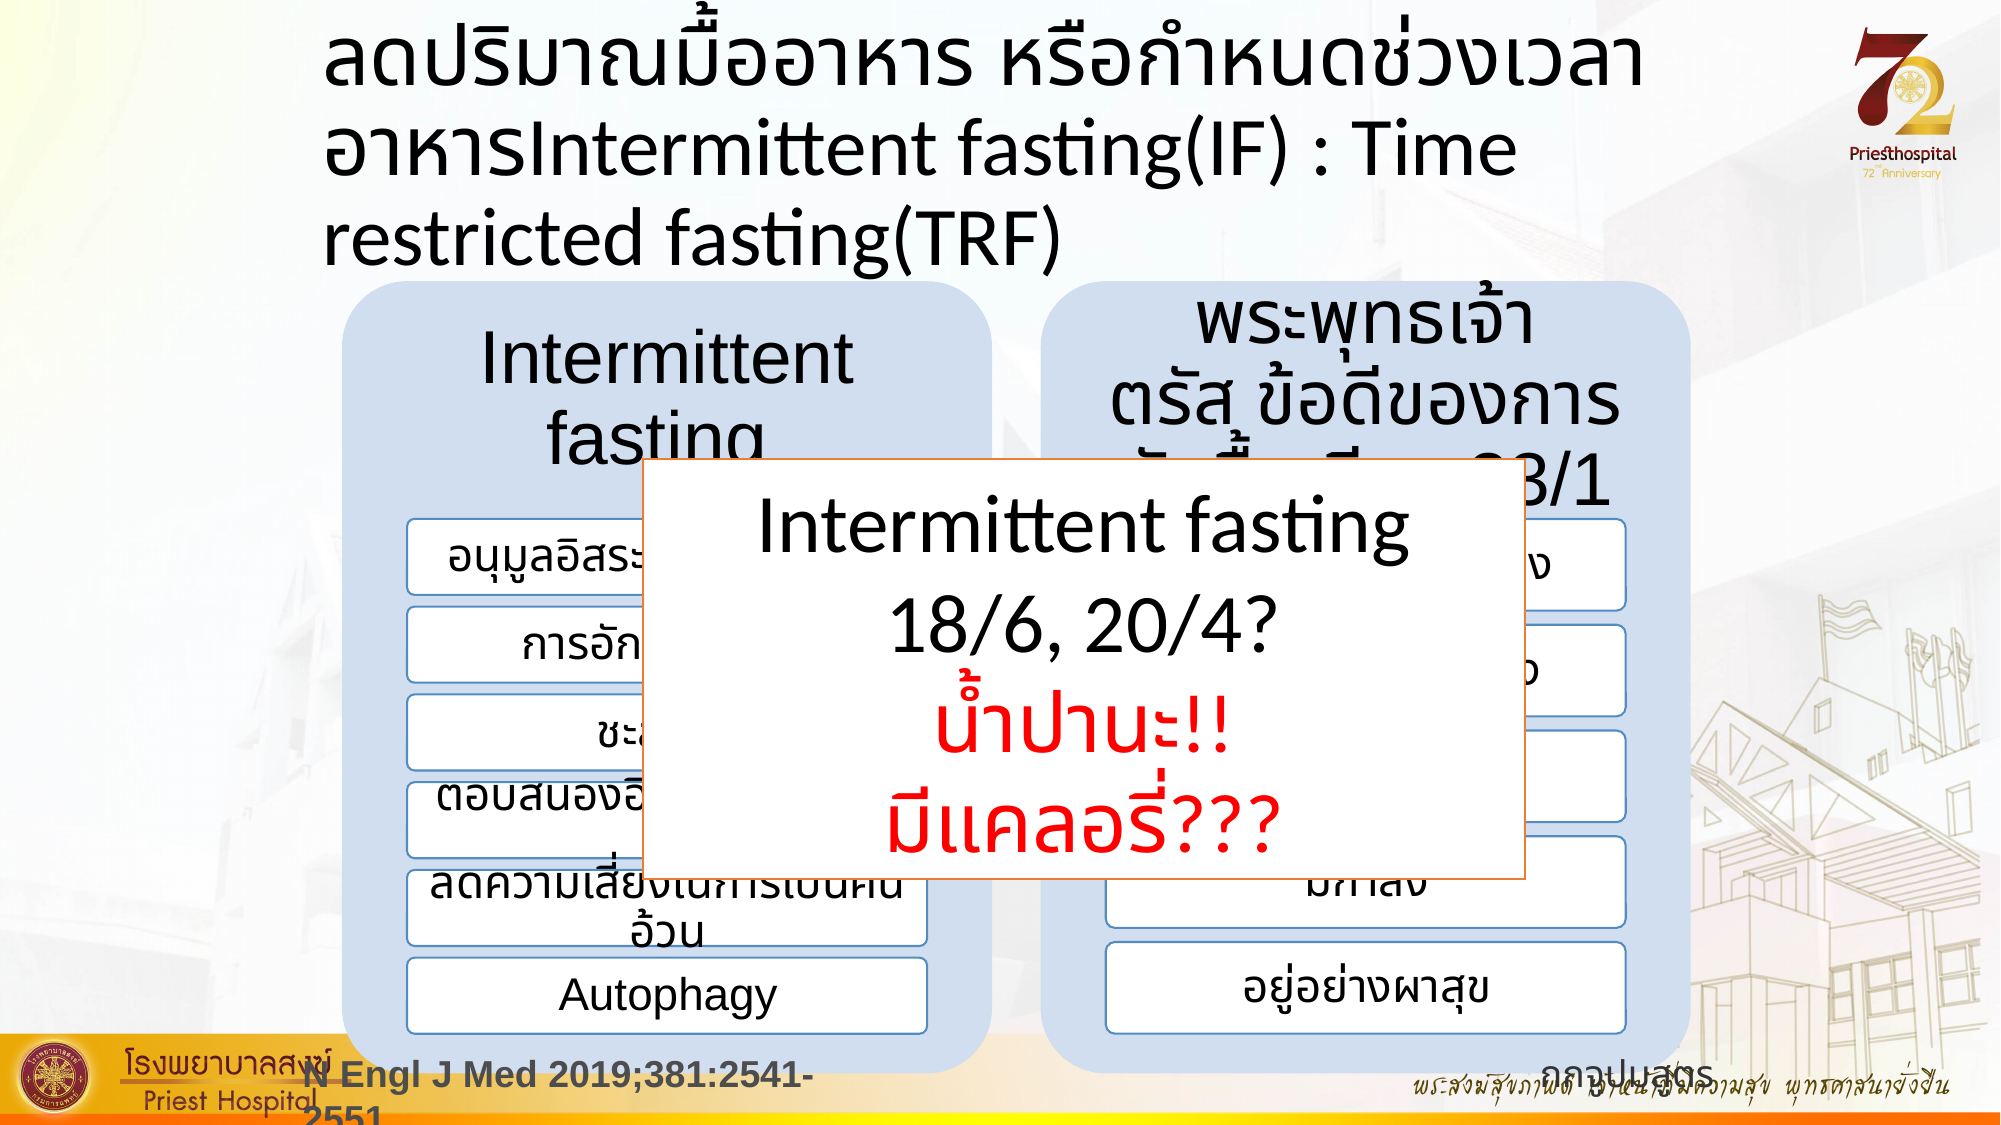

# ลดปริมาณมื้ออาหาร หรือกำหนดช่วงเวลาอาหารIntermittent fasting(IF) : Time restricted fasting(TRF)
Intermittent fasting
อนุมูลอิสระร่างกายลดลง
การอักเสบลดลง
ชะลอวัย
ตอบสนองอินซูลินได้ดีมากขึ้น
ลดความเสี่ยงในการเป็นคนอ้วน
Autophagy
พระพุทธเจ้าตรัส ข้อดีของการฉันมื้อเดียว 23/1
มีความเจ็บปวดลดลง
มีความลำบากลดลง
มีความเบากาย
มีกำลัง
อยู่อย่างผาสุข

Intermittent fasting
18/6, 20/4?
น้ำปานะ!!
มีแคลอรี่???
กกจูปมสูตร
N Engl J Med 2019;381:2541-2551